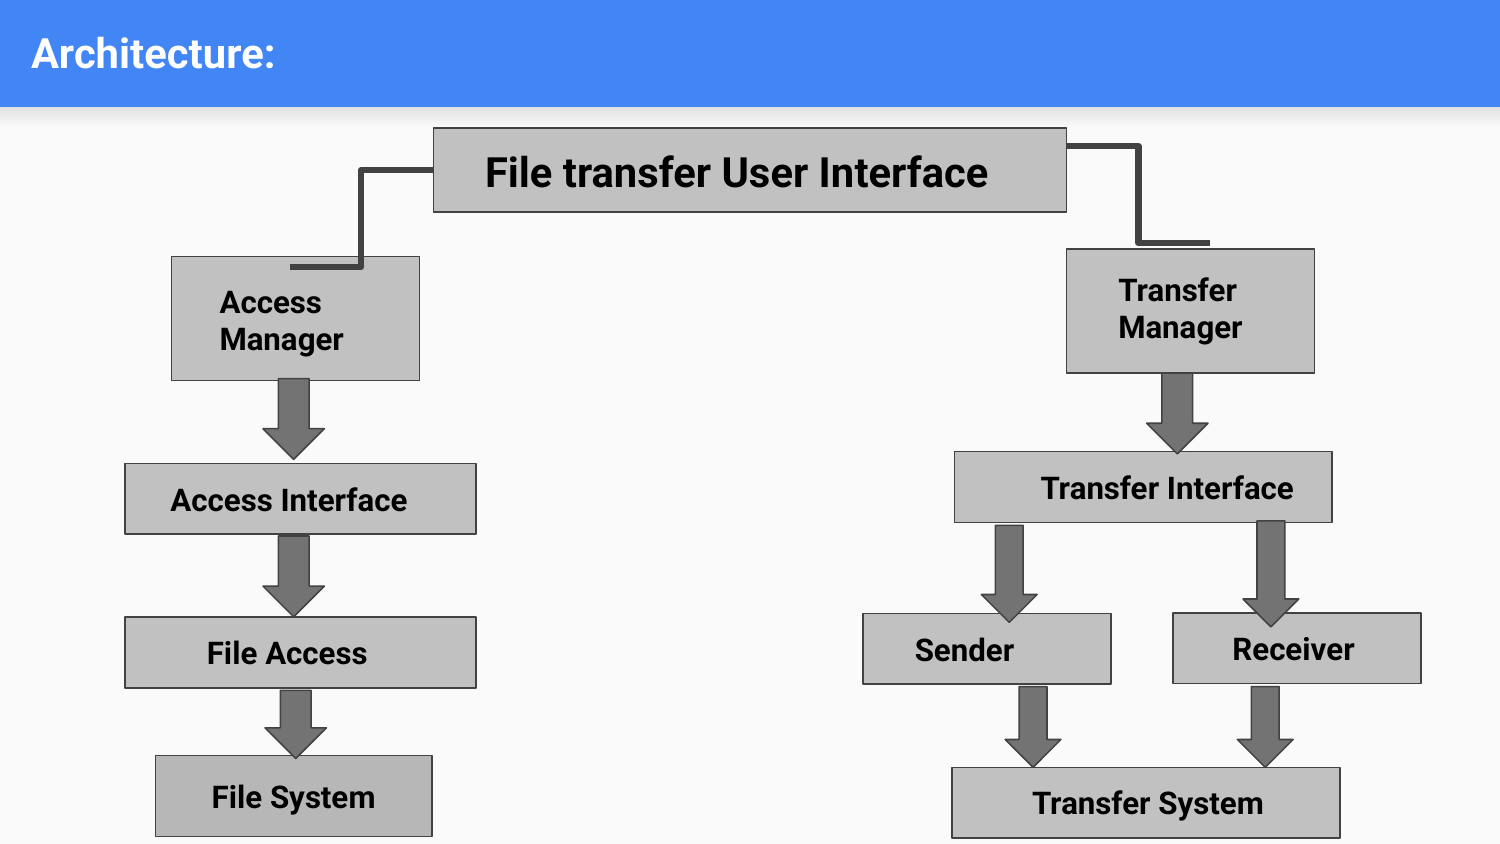

# Architecture:

File transfer User Interface

Transfer
Manager

Access Manager

Transfer Interface

Access Interface

Receiver
Sender

File Access

File System

Transfer System